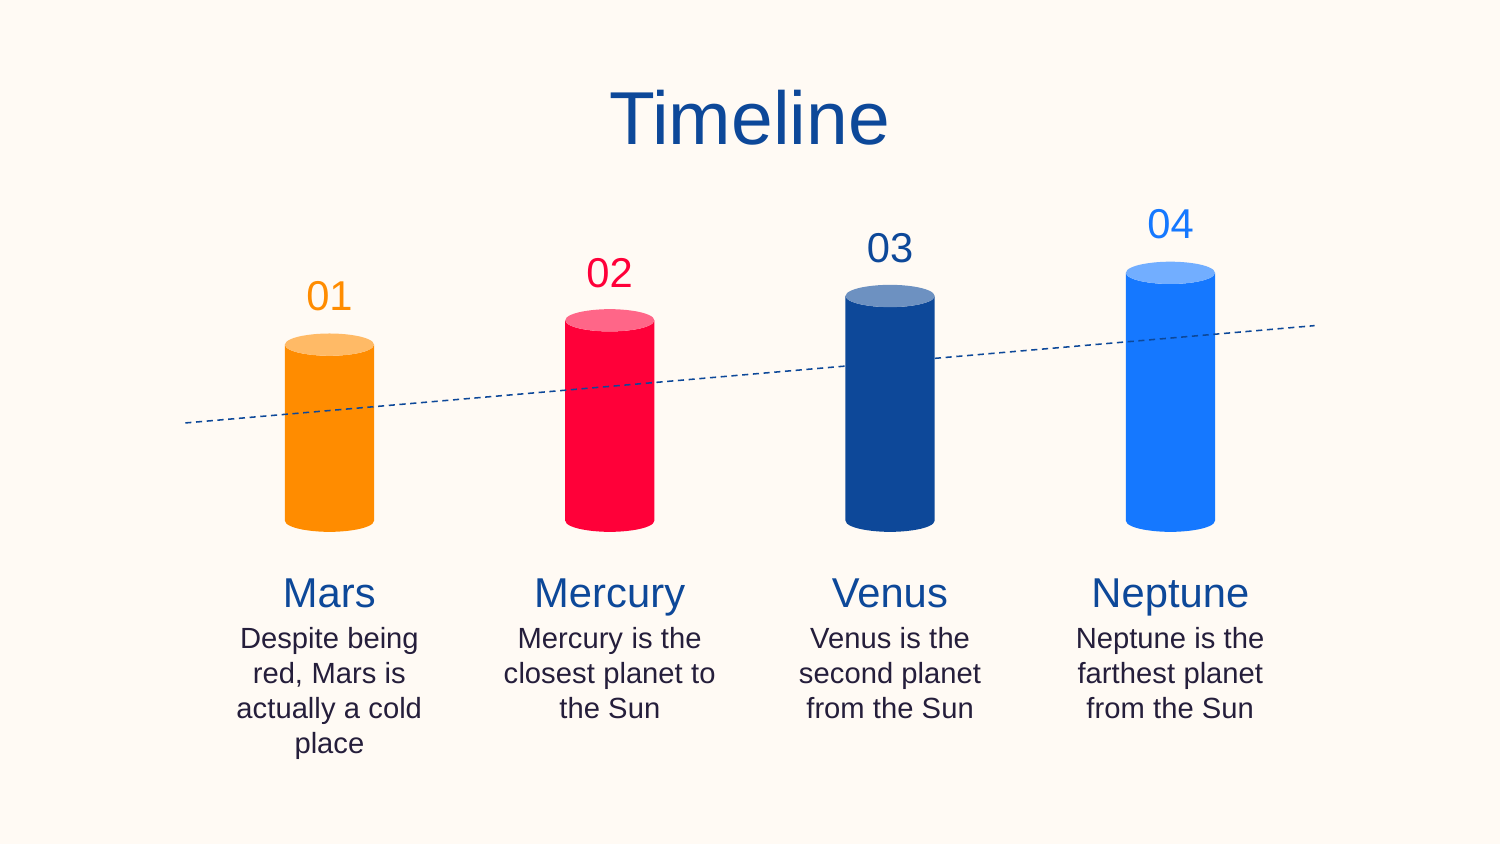

# Timeline
04
03
02

01

Mars
Mercury
Venus
Neptune
Despite being red, Mars is actually a cold place
Mercury is the closest planet to the Sun
Venus is the second planet from the Sun
Neptune is the farthest planet from the Sun